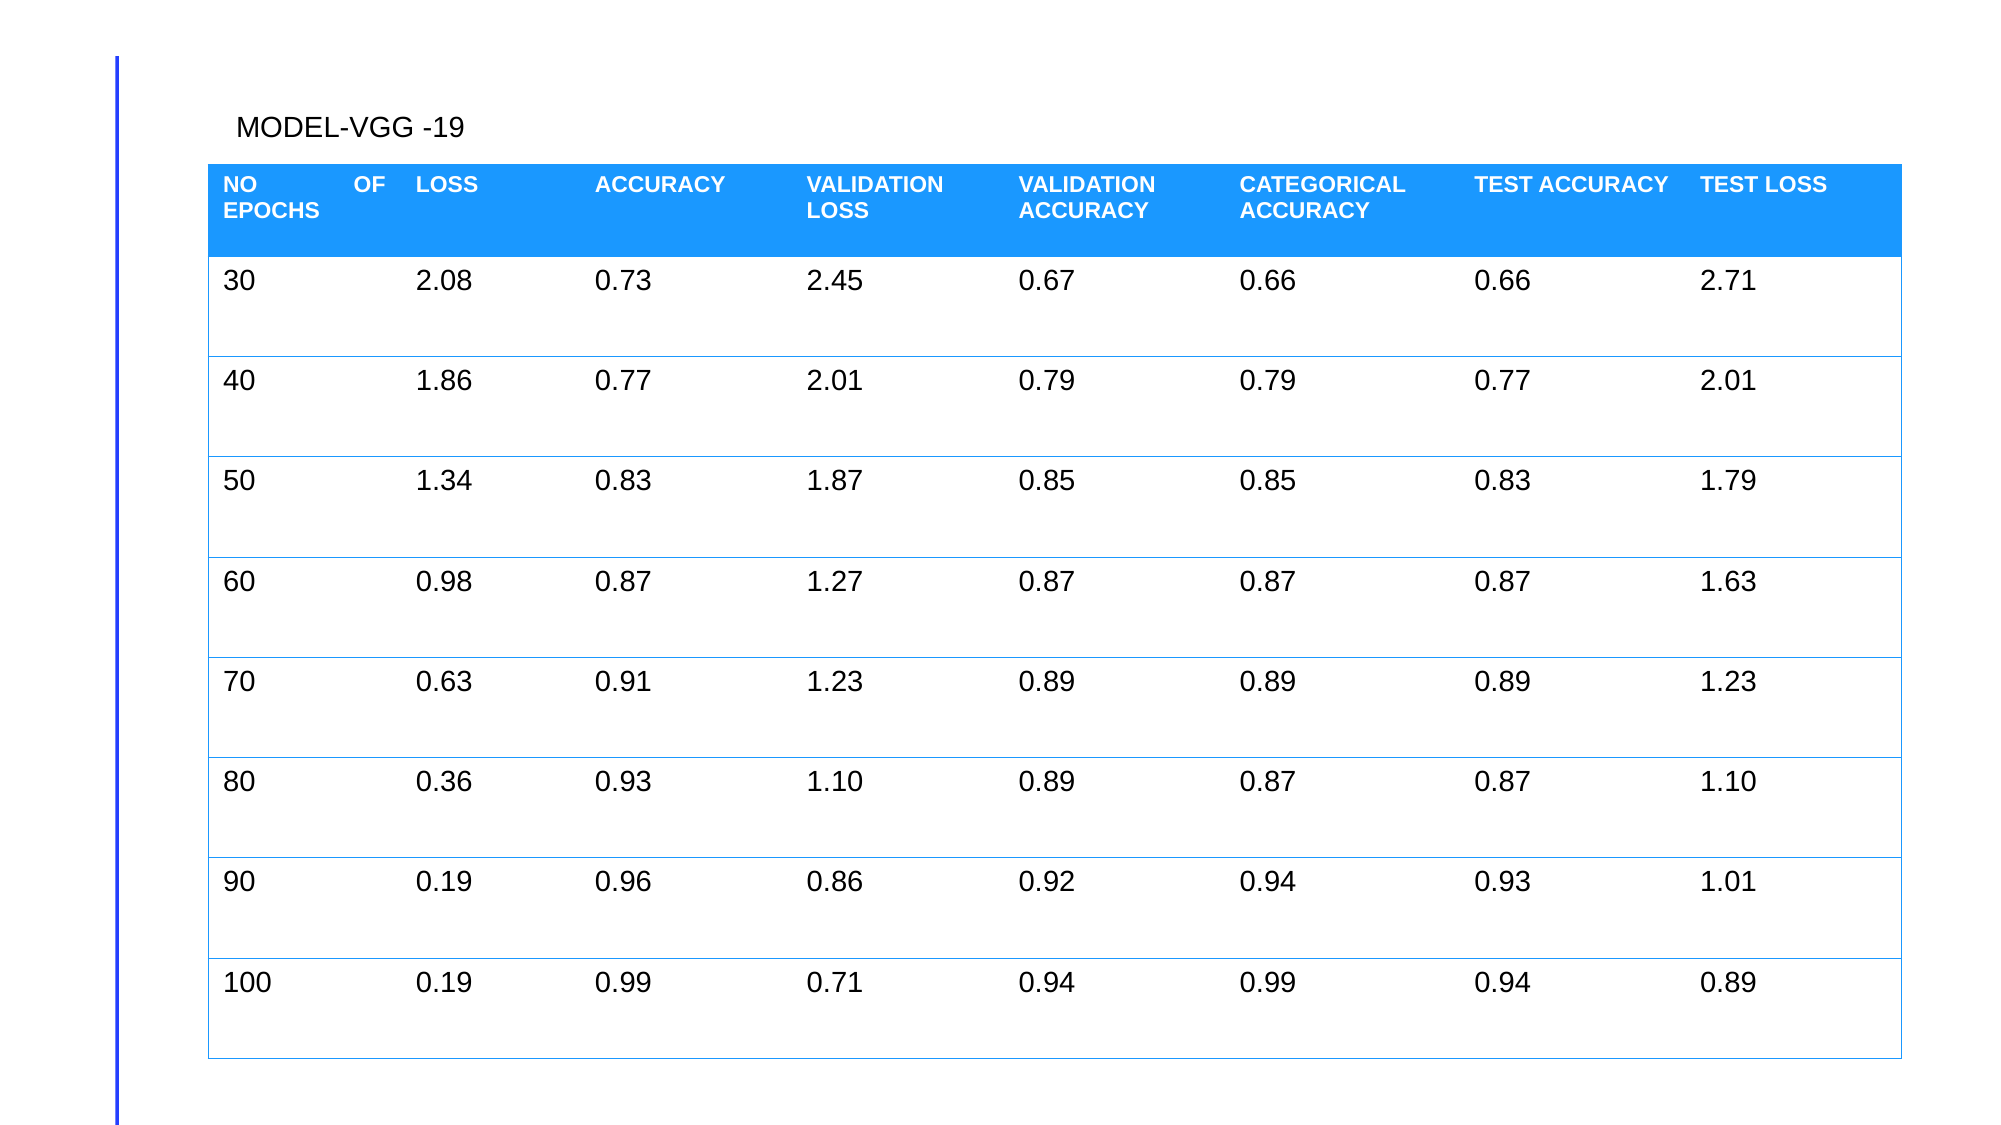

MODEL-VGG -19
| NO OF EPOCHS | LOSS | ACCURACY | VALIDATION LOSS | VALIDATION ACCURACY | CATEGORICAL ACCURACY | TEST ACCURACY | TEST LOSS |
| --- | --- | --- | --- | --- | --- | --- | --- |
| 30 | 2.08 | 0.73 | 2.45 | 0.67 | 0.66 | 0.66 | 2.71 |
| 40 | 1.86 | 0.77 | 2.01 | 0.79 | 0.79 | 0.77 | 2.01 |
| 50 | 1.34 | 0.83 | 1.87 | 0.85 | 0.85 | 0.83 | 1.79 |
| 60 | 0.98 | 0.87 | 1.27 | 0.87 | 0.87 | 0.87 | 1.63 |
| 70 | 0.63 | 0.91 | 1.23 | 0.89 | 0.89 | 0.89 | 1.23 |
| 80 | 0.36 | 0.93 | 1.10 | 0.89 | 0.87 | 0.87 | 1.10 |
| 90 | 0.19 | 0.96 | 0.86 | 0.92 | 0.94 | 0.93 | 1.01 |
| 100 | 0.19 | 0.99 | 0.71 | 0.94 | 0.99 | 0.94 | 0.89 |